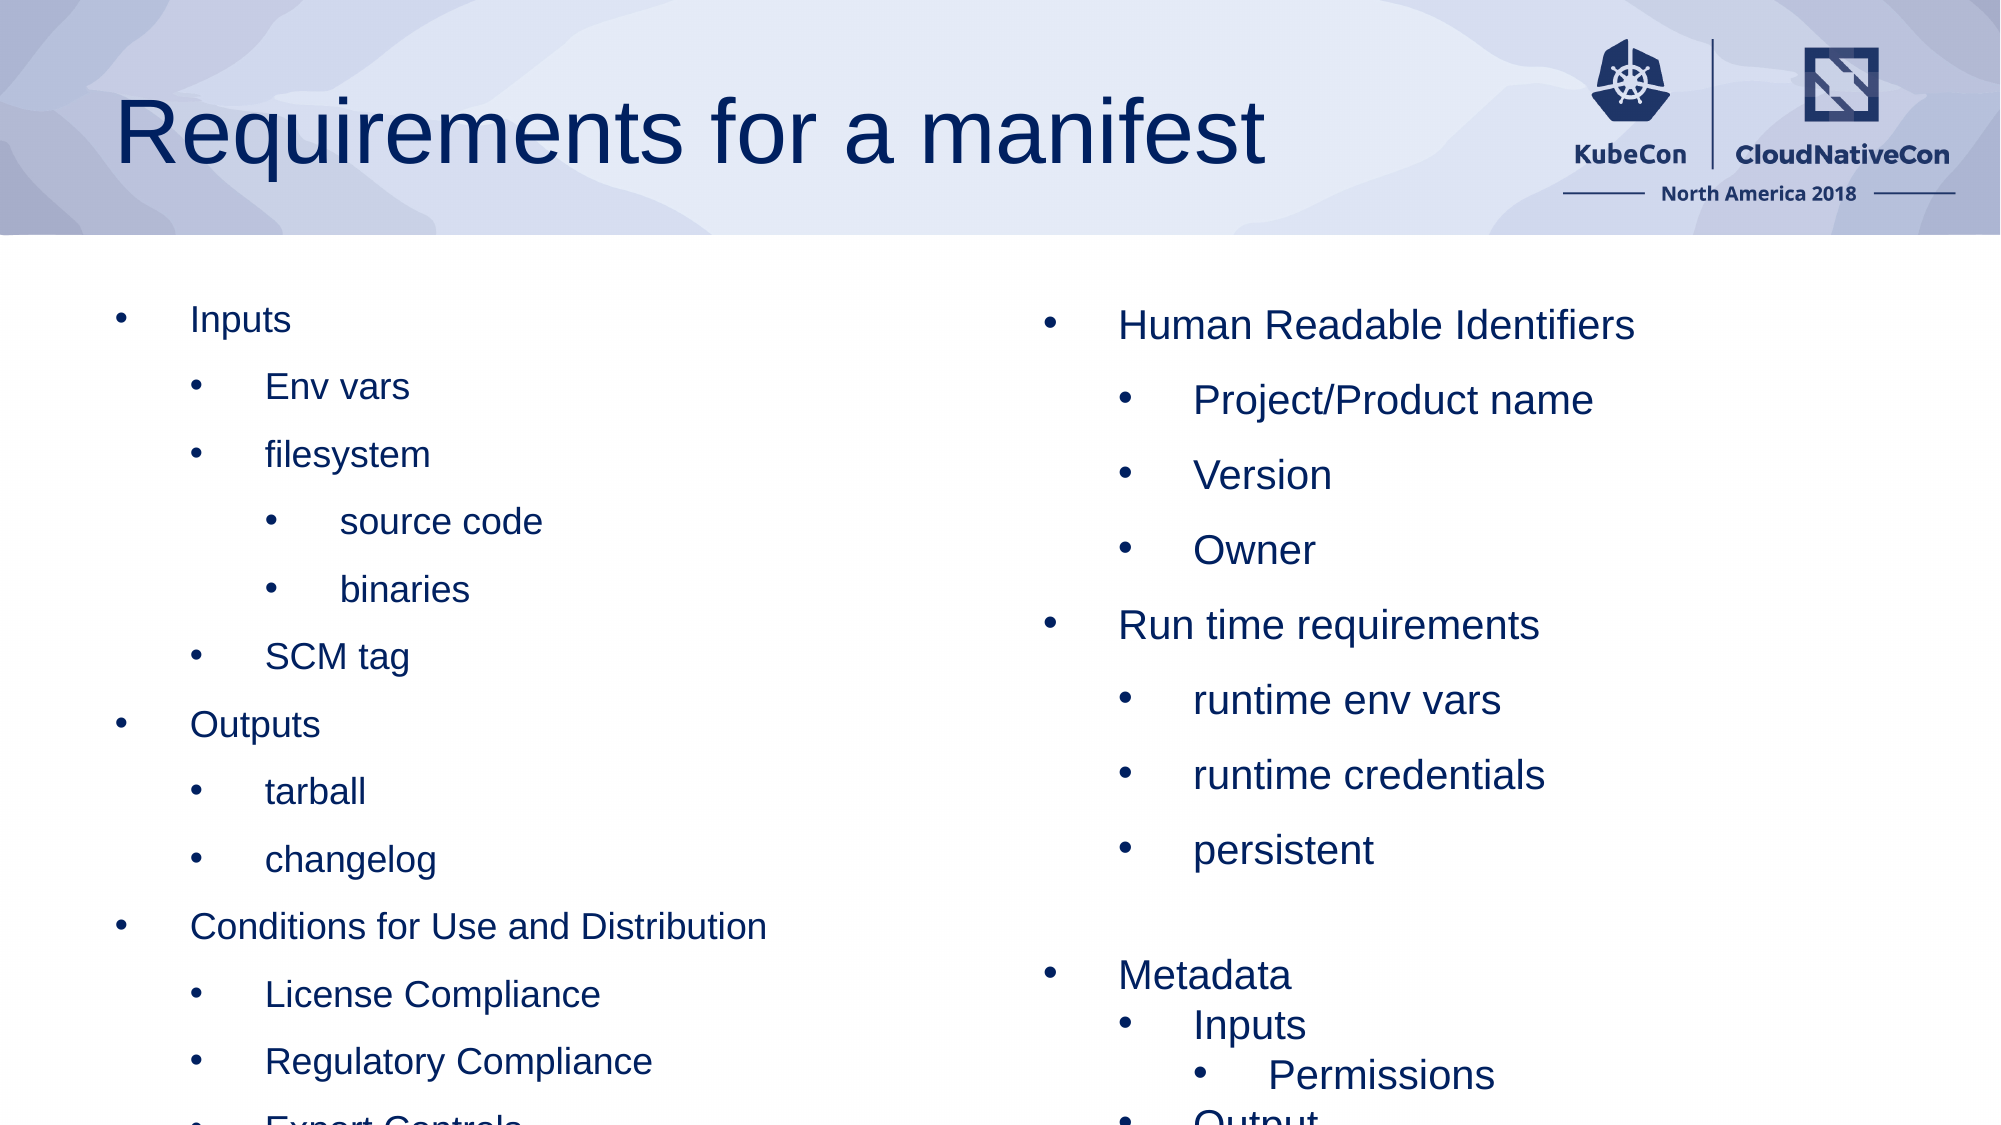

# Requirements for a manifest
Inputs
Env vars
filesystem
source code
binaries
SCM tag
Outputs
tarball
changelog
Conditions for Use and Distribution
License Compliance
Regulatory Compliance
Export Controls

Human Readable Identifiers
Project/Product name
Version
Owner
Run time requirements
runtime env vars
runtime credentials
persistent

Metadata
Inputs
Permissions
Output
build number
Test data
Materials, products, env, byproducts